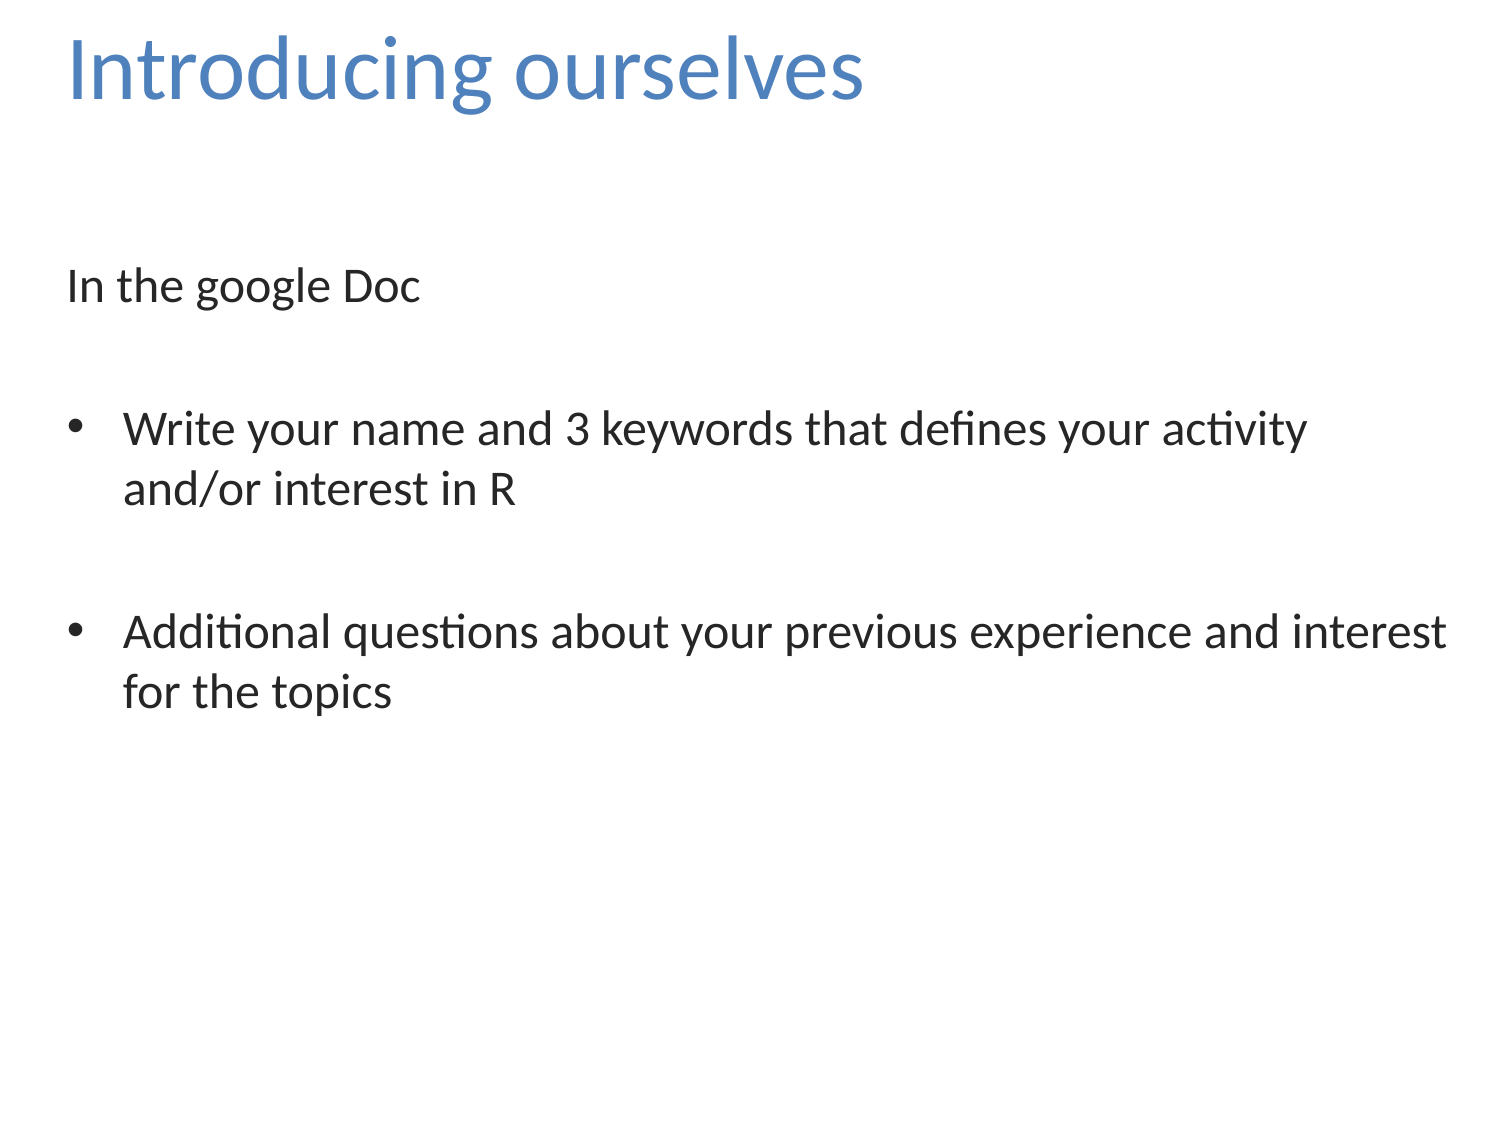

Introducing ourselves

In the google Doc

Write your name and 3 keywords that defines your activity and/or interest in R

Additional questions about your previous experience and interest for the topics